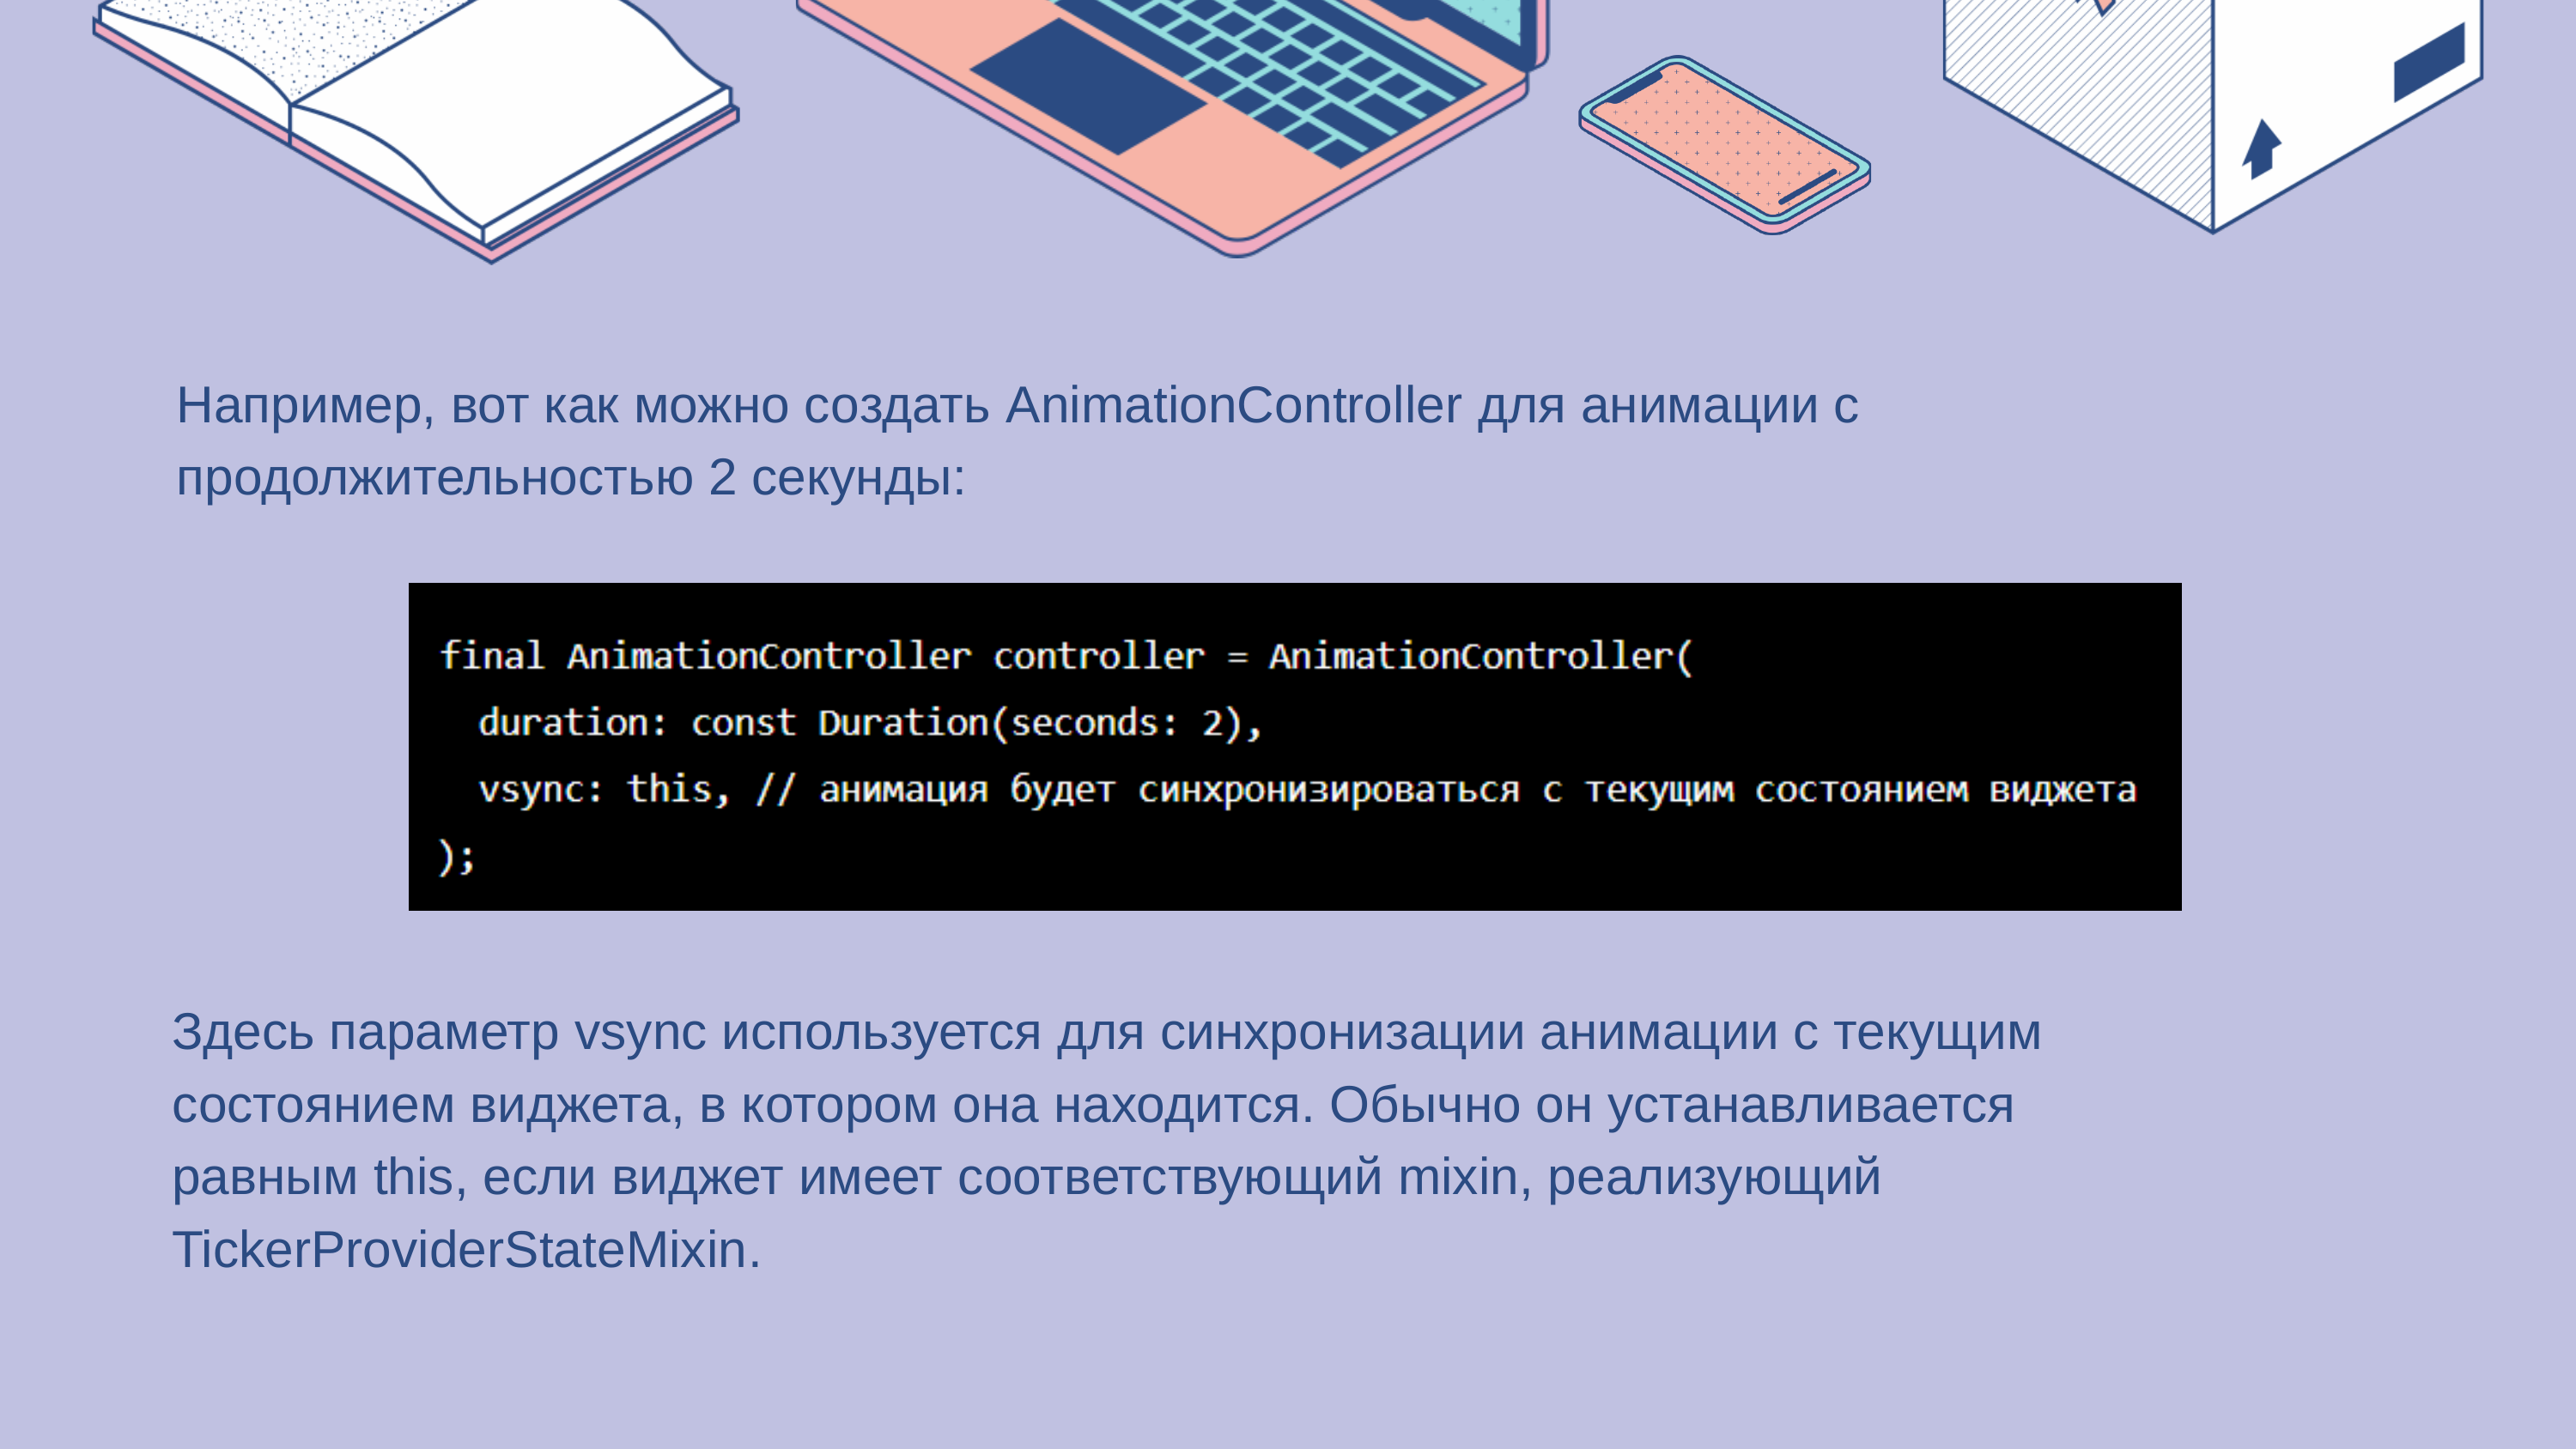

| Например, вот как можно создать AnimationController для анимации с продолжительностью 2 секунды: |
| --- |

| Здесь параметр vsync используется для синхронизации анимации с текущим состоянием виджета, в котором она находится. Обычно он устанавливается равным this, если виджет имеет соответствующий mixin, реализующий TickerProviderStateMixin. |
| --- |